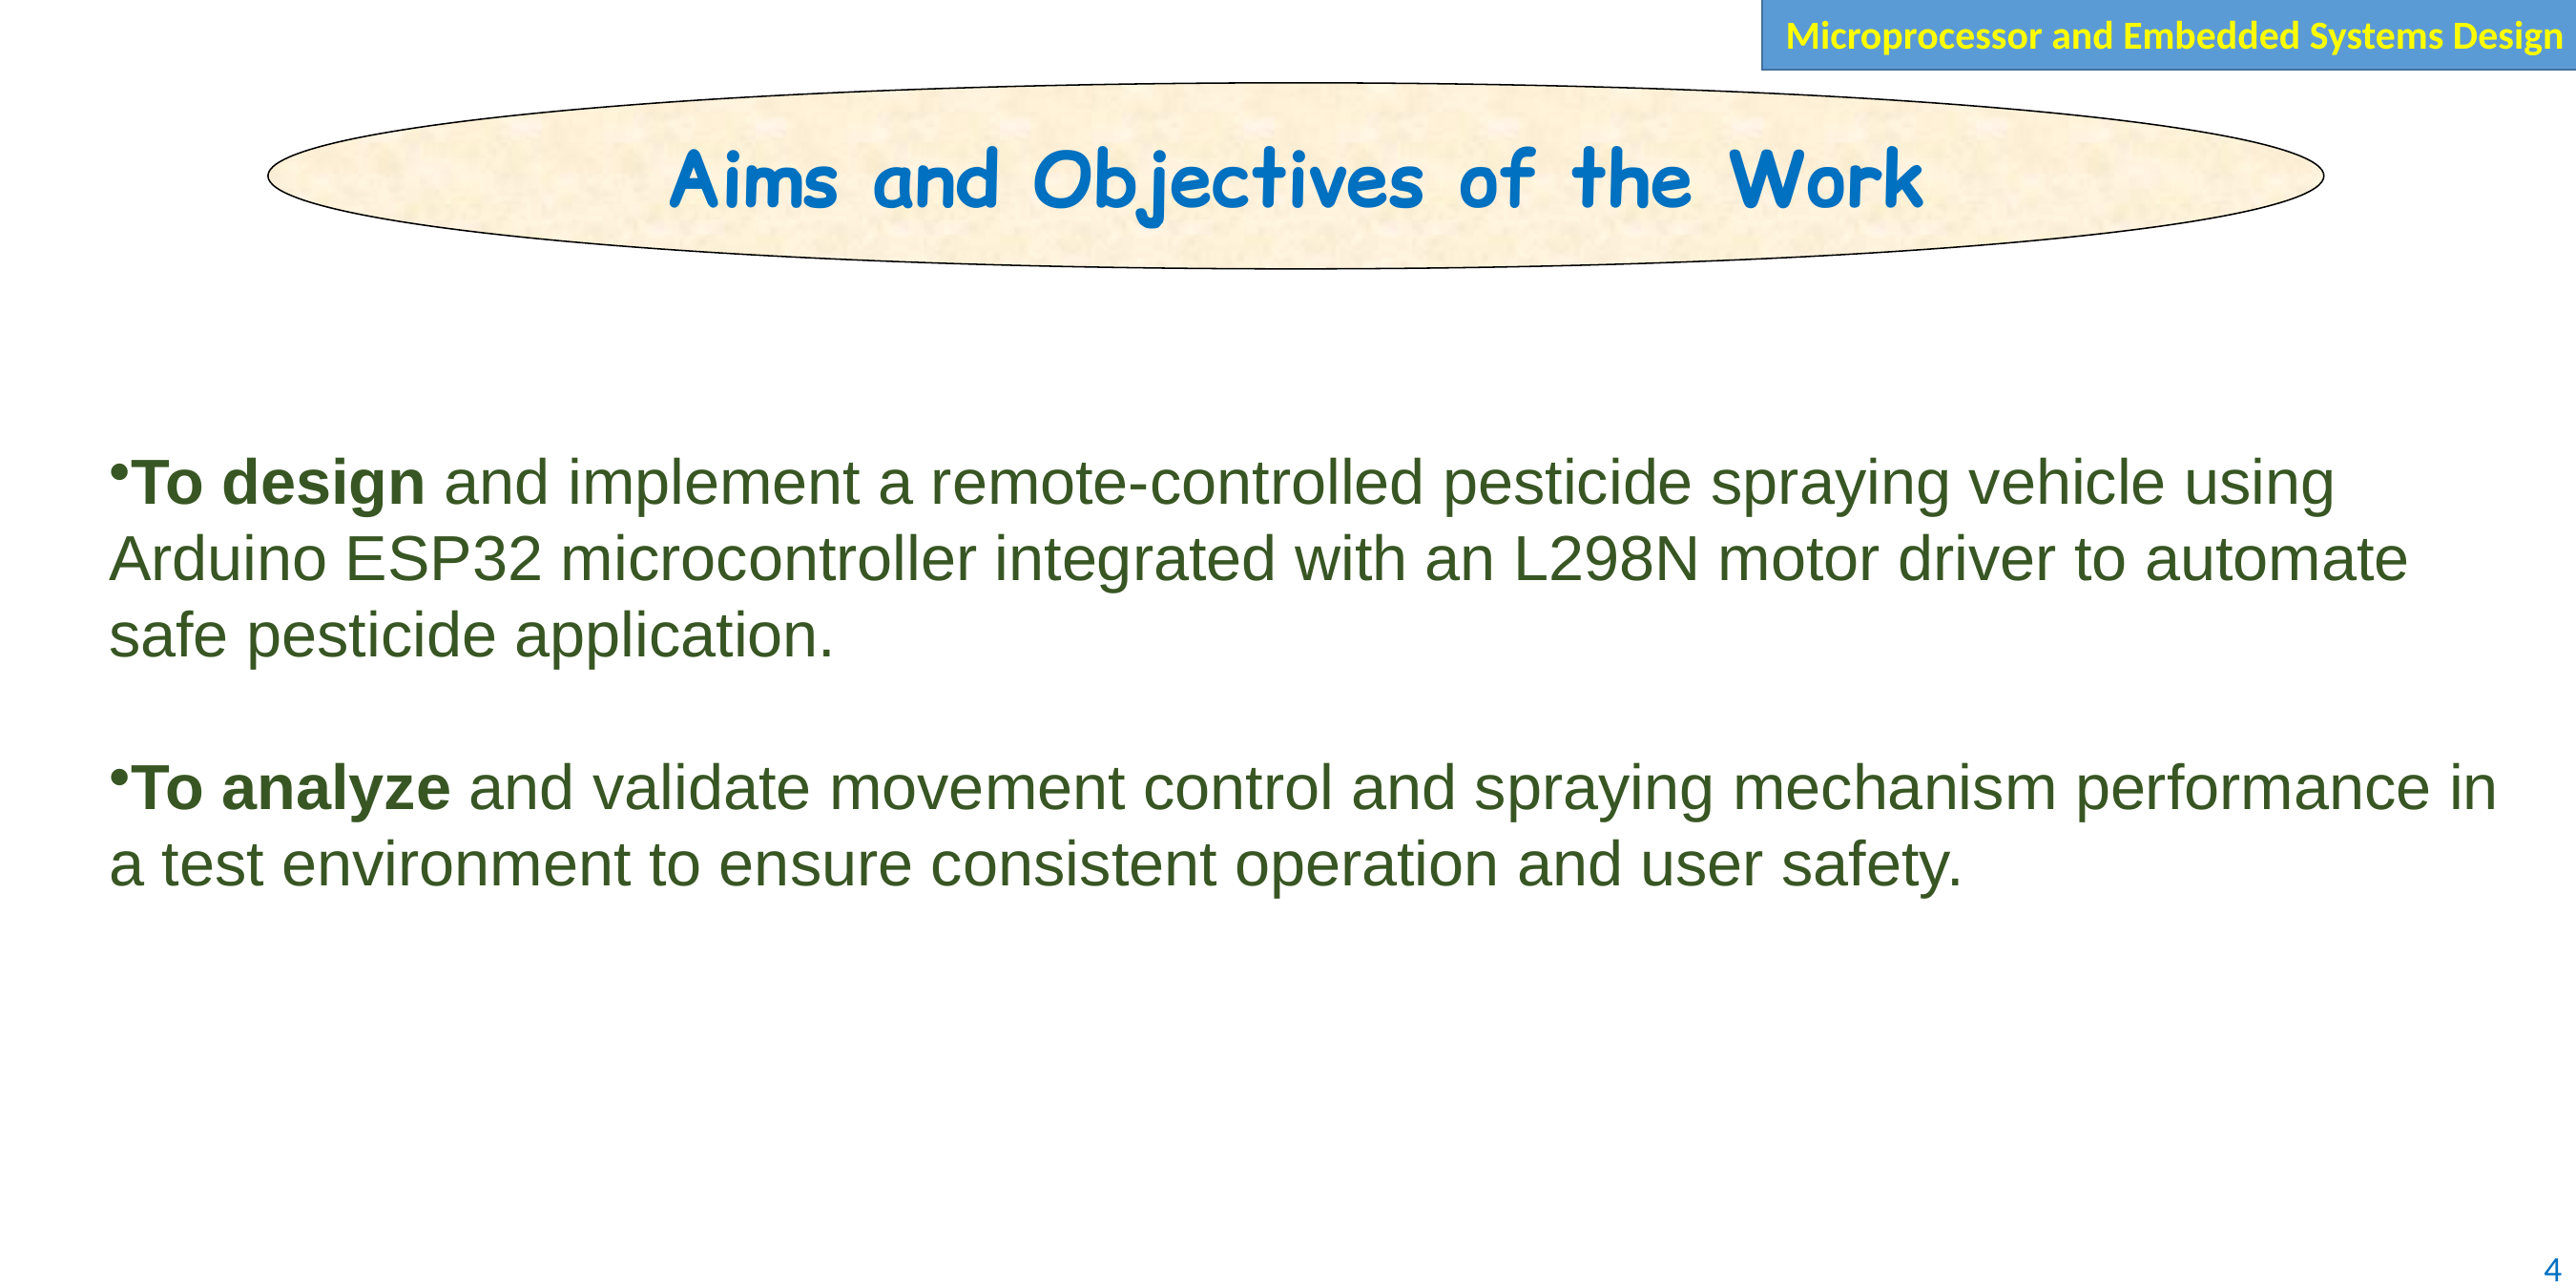

Aims and Objectives of the Work

To design and implement a remote-controlled pesticide spraying vehicle using Arduino ESP32 microcontroller integrated with an L298N motor driver to automate safe pesticide application.

To analyze and validate movement control and spraying mechanism performance in a test environment to ensure consistent operation and user safety.
4